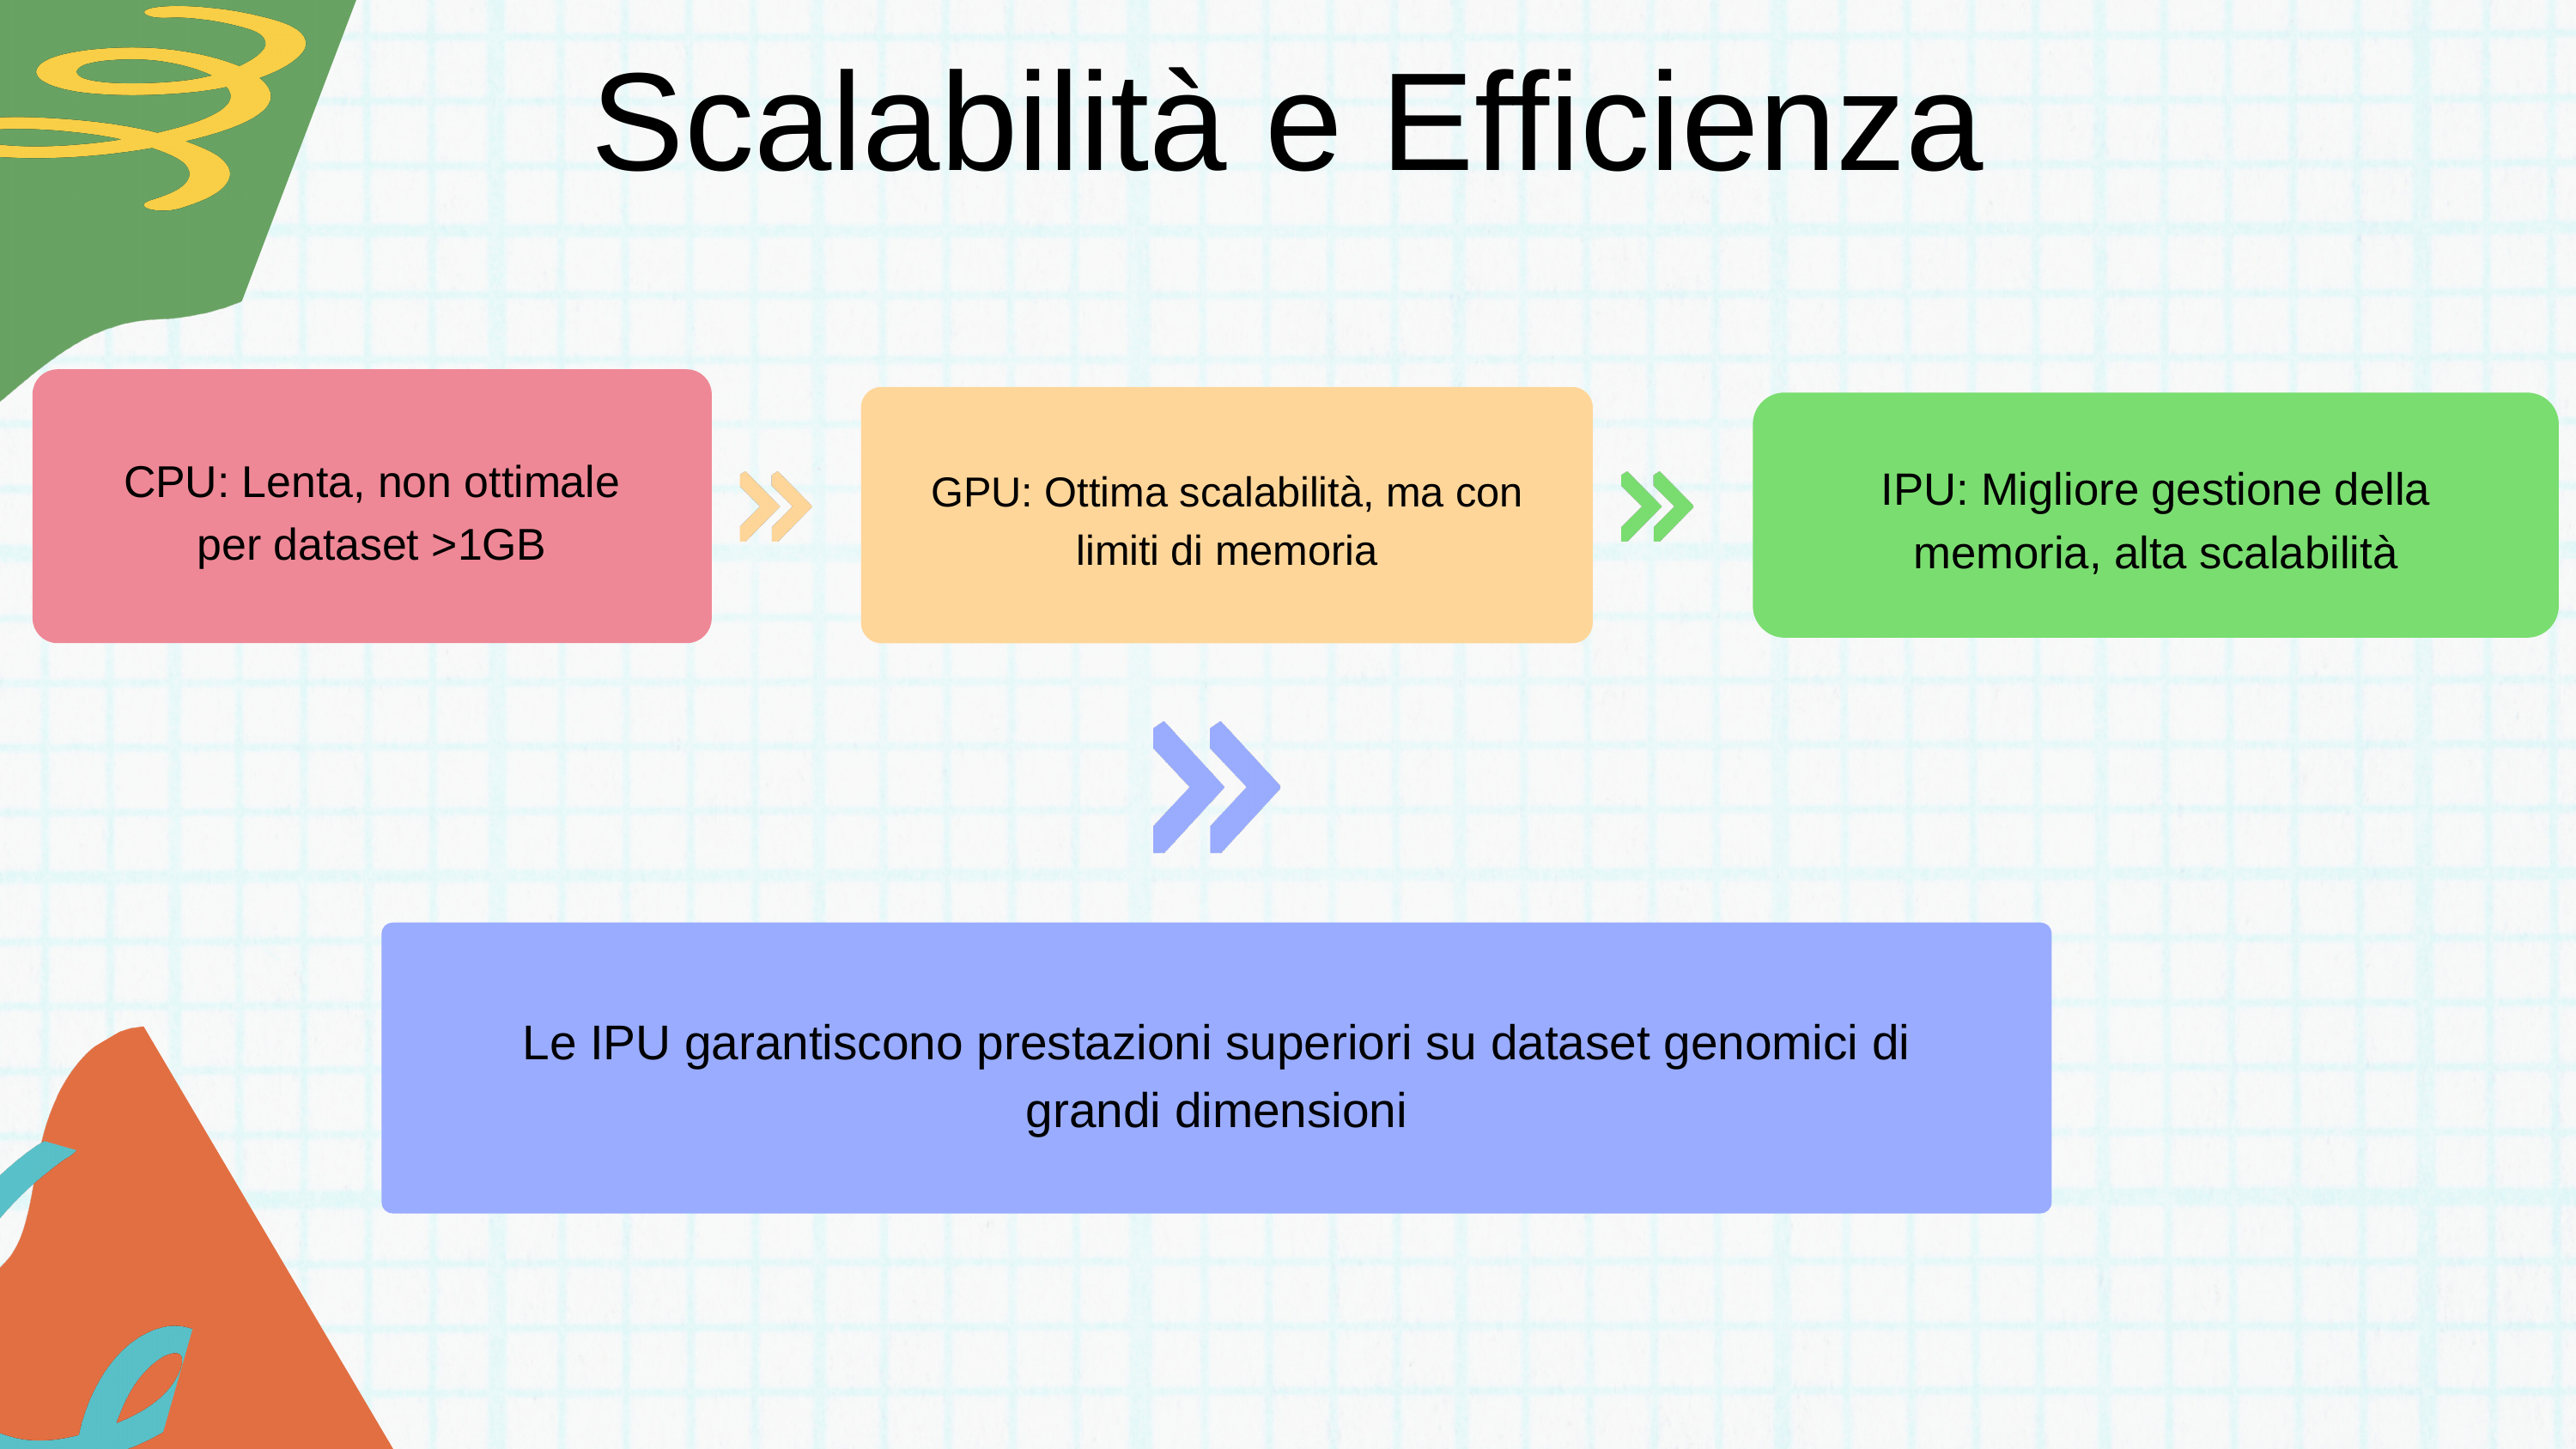

Scalabilità e Efficienza

CPU: Lenta, non ottimale per dataset >1GB

GPU: Ottima scalabilità, ma con limiti di memoria

IPU: Migliore gestione della memoria, alta scalabilità

Le IPU garantiscono prestazioni superiori su dataset genomici di grandi dimensioni